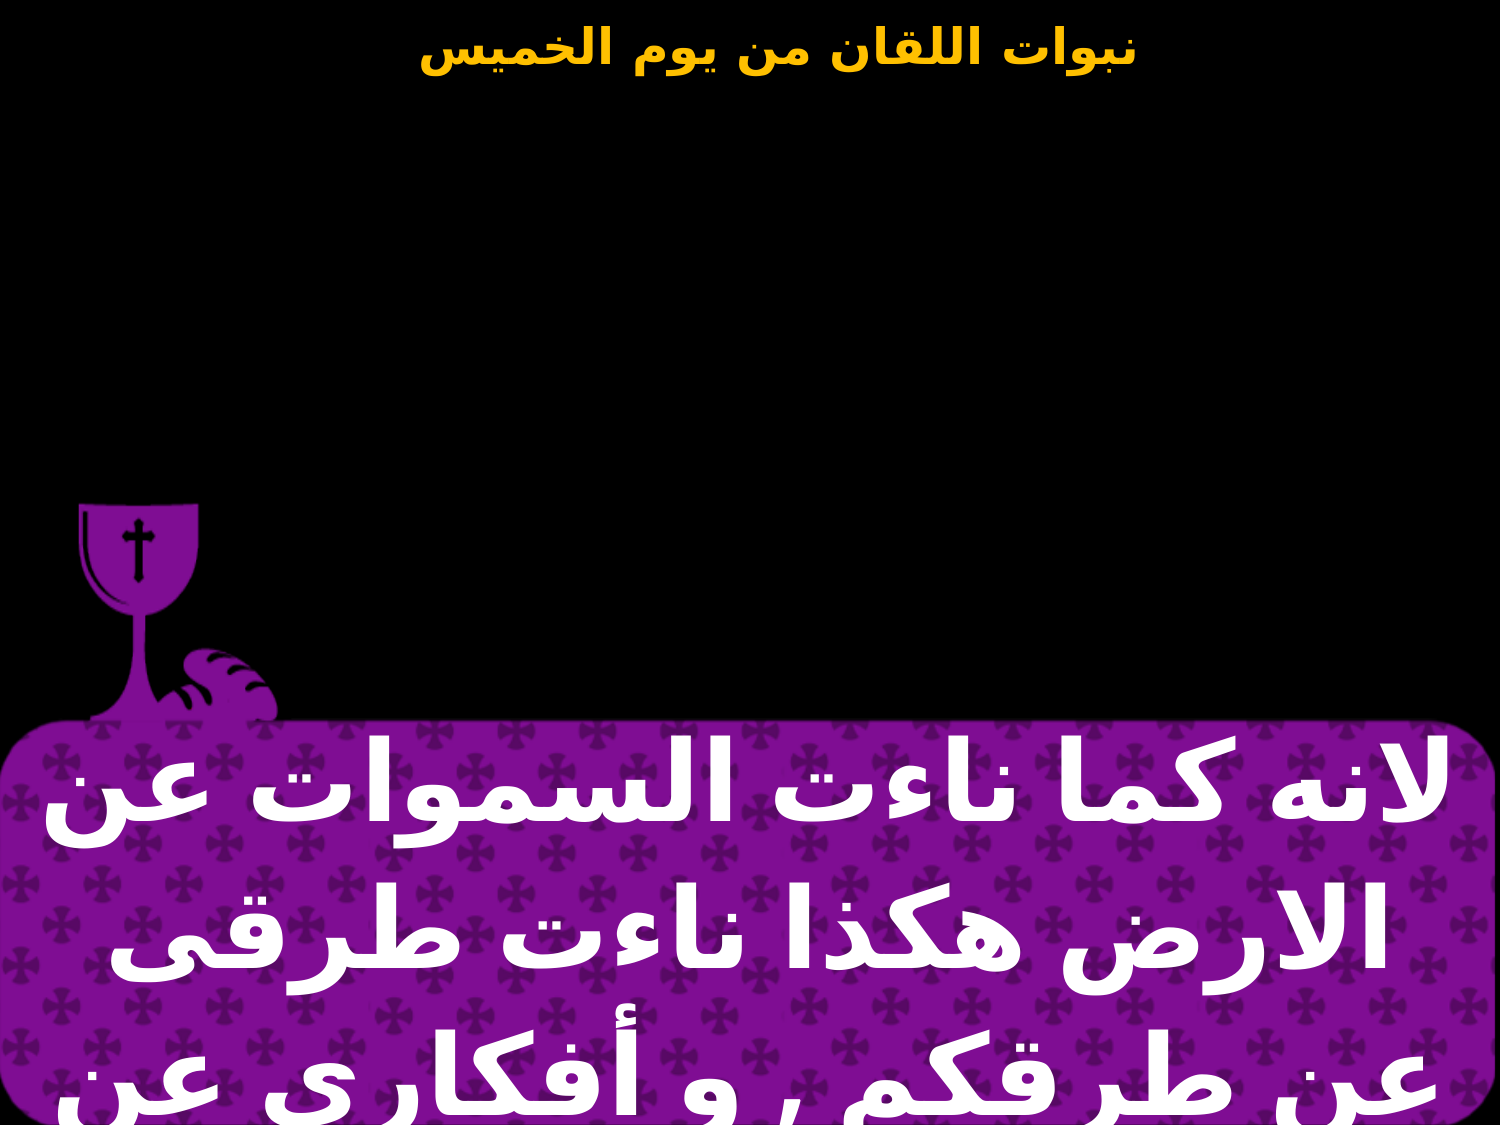

| لانه كما ناءت السموات عن الارض هكذا ناءت طرقى عن طرقكم , و أفكارى عن أفكاركم |
| --- |